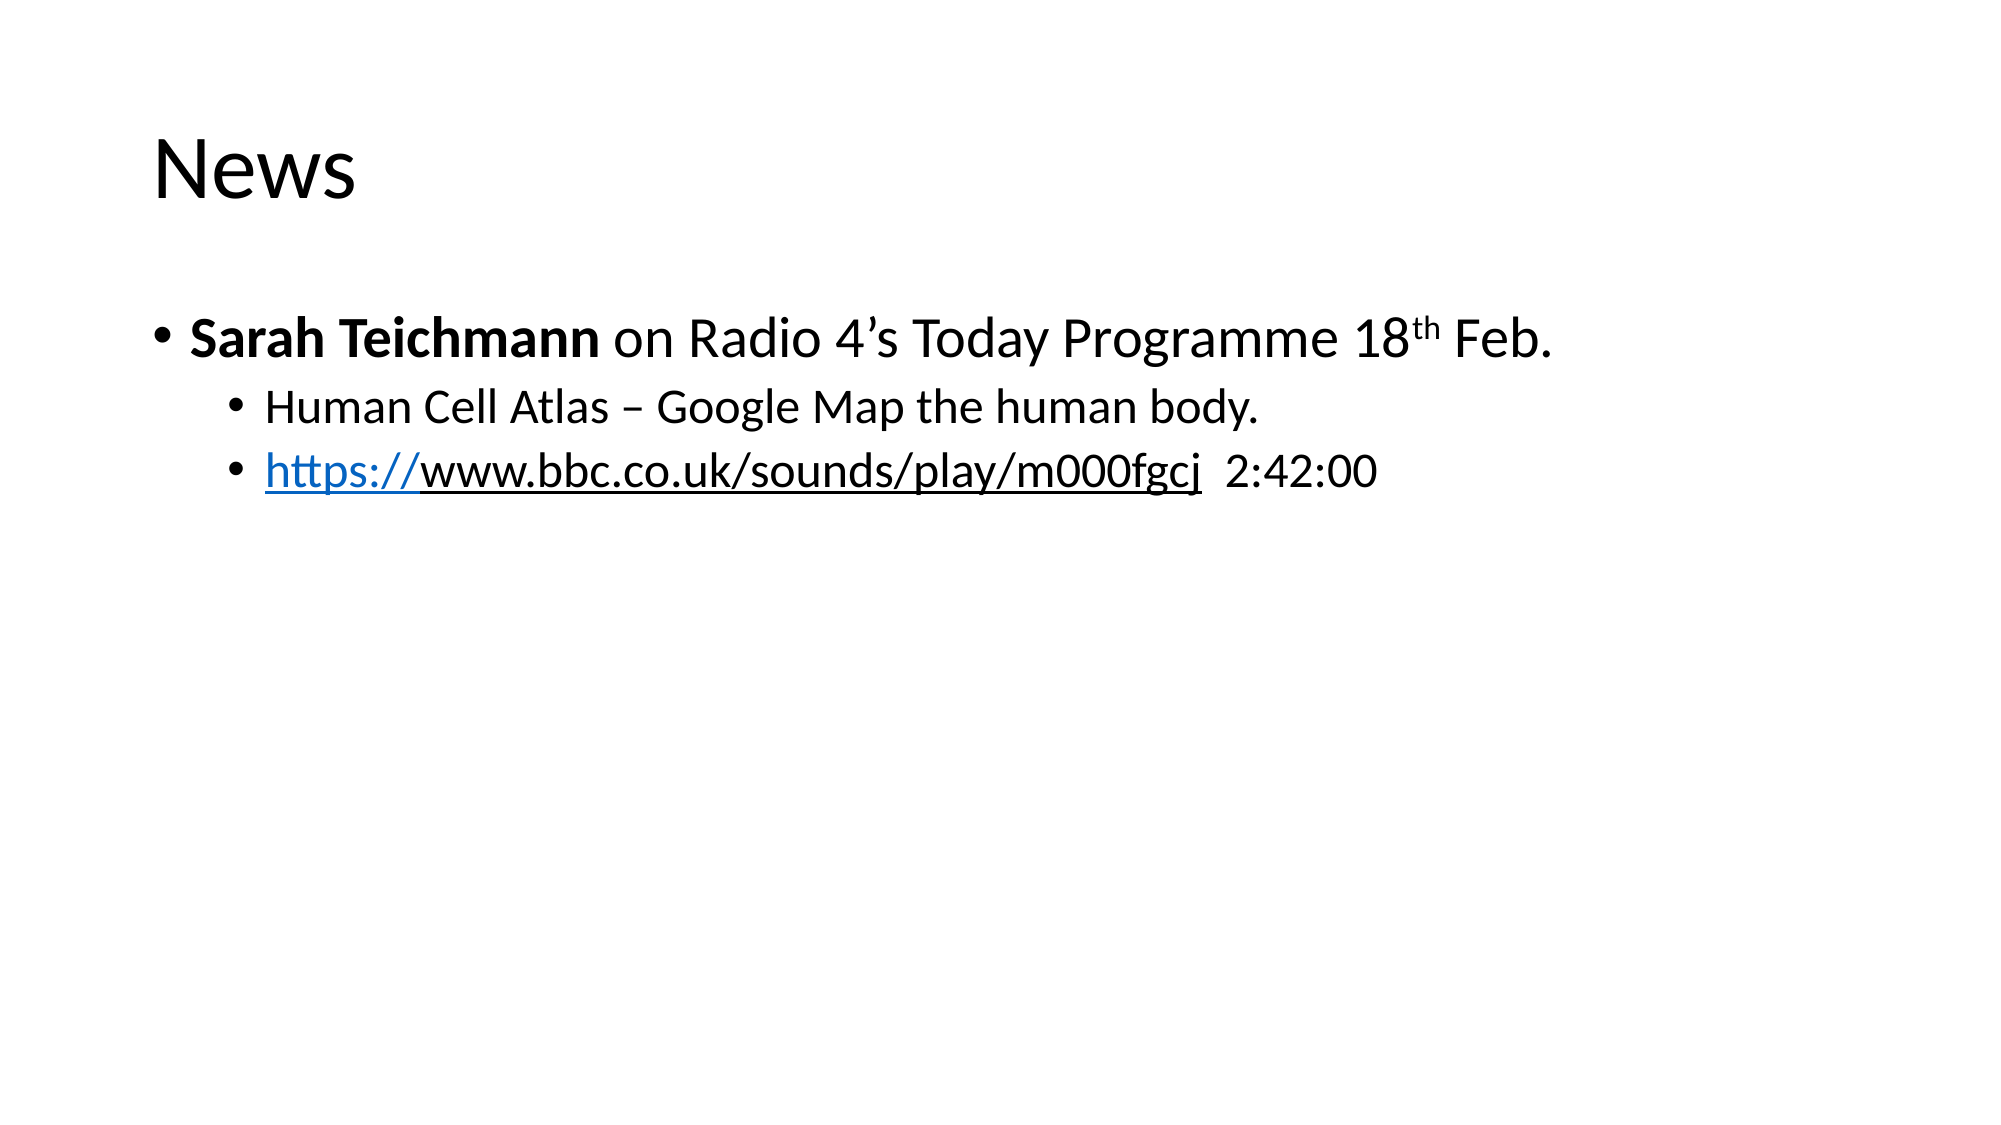

# News
Sarah Teichmann on Radio 4’s Today Programme 18th Feb.
Human Cell Atlas – Google Map the human body.
https://www.bbc.co.uk/sounds/play/m000fgcj  2:42:00